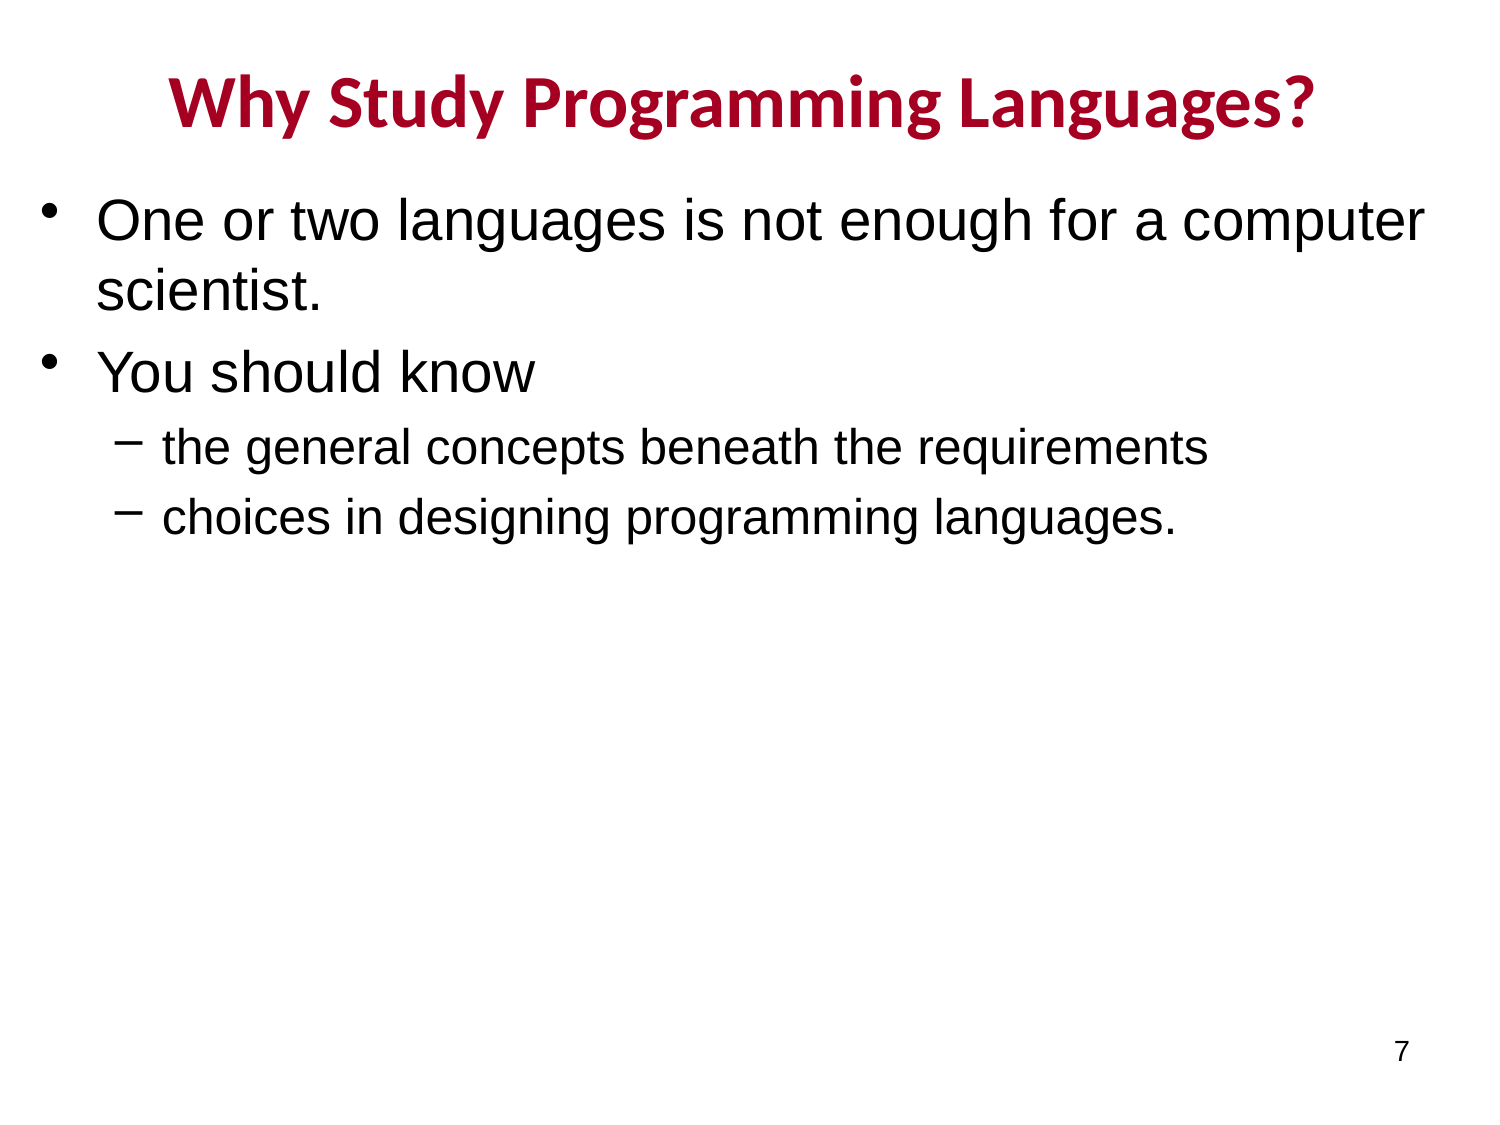

# Why Study Programming Languages?
One or two languages is not enough for a computer scientist.
You should know
the general concepts beneath the requirements
choices in designing programming languages.
7